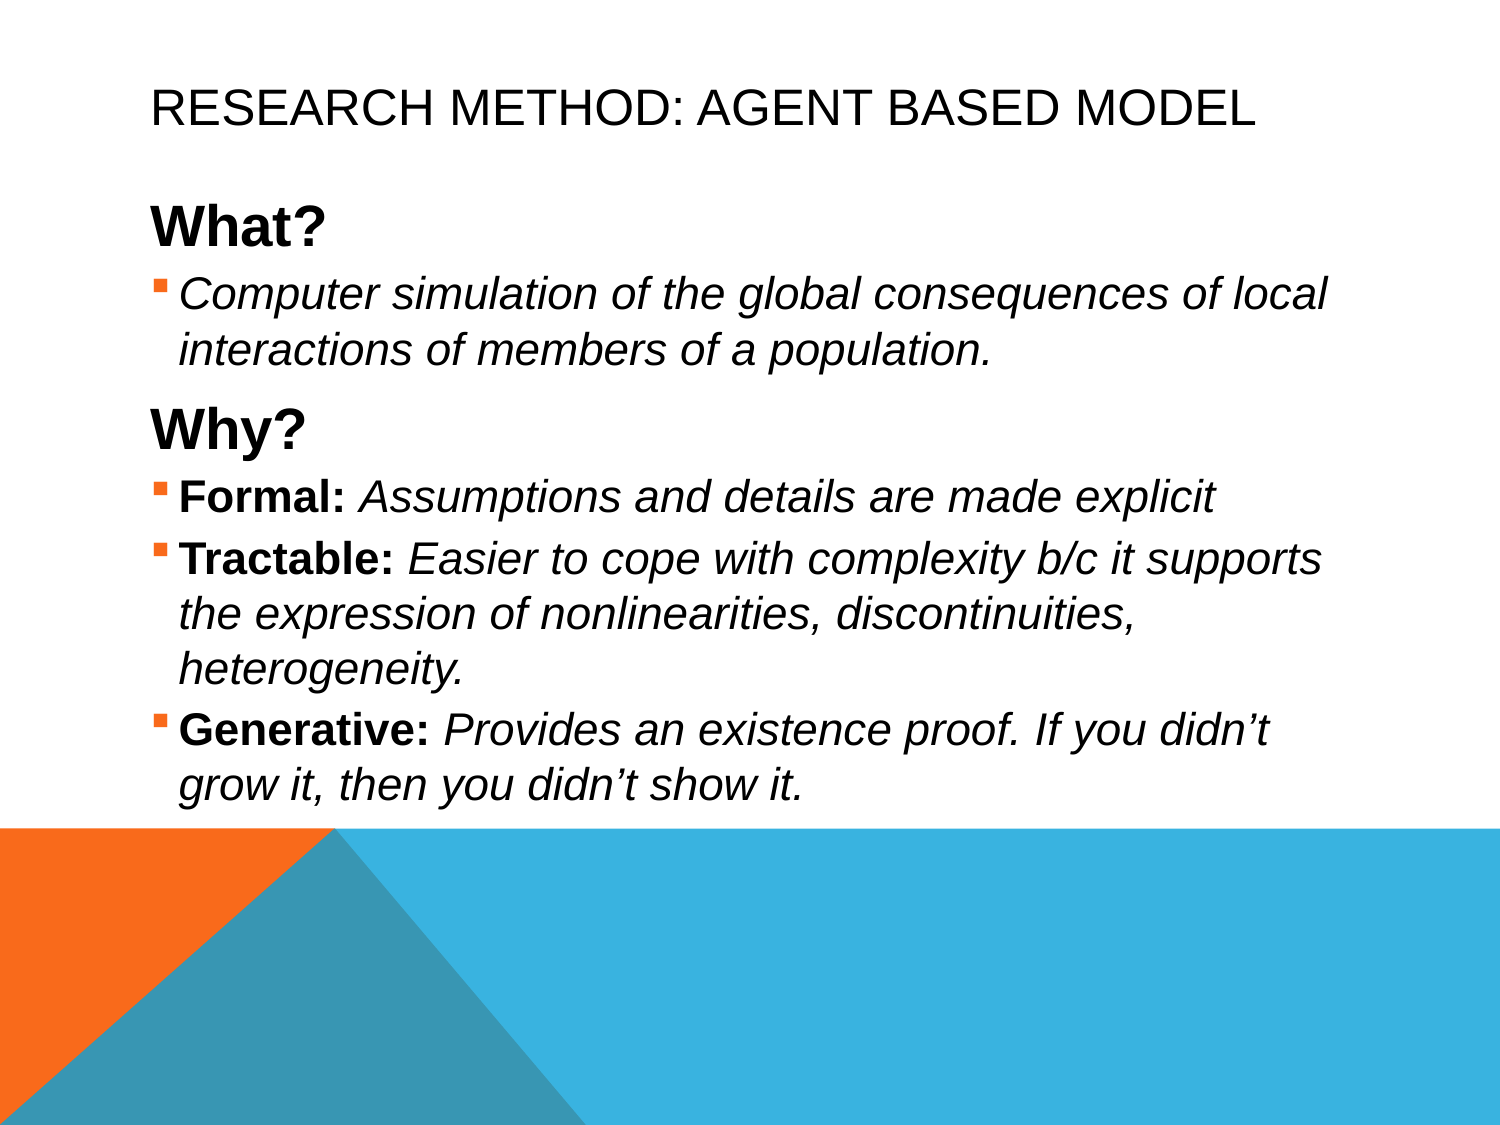

# Research Method: Agent Based Model
What?
Computer simulation of the global consequences of local interactions of members of a population.
Why?
Formal: Assumptions and details are made explicit
Tractable: Easier to cope with complexity b/c it supports the expression of nonlinearities, discontinuities, heterogeneity.
Generative: Provides an existence proof. If you didn’t grow it, then you didn’t show it.